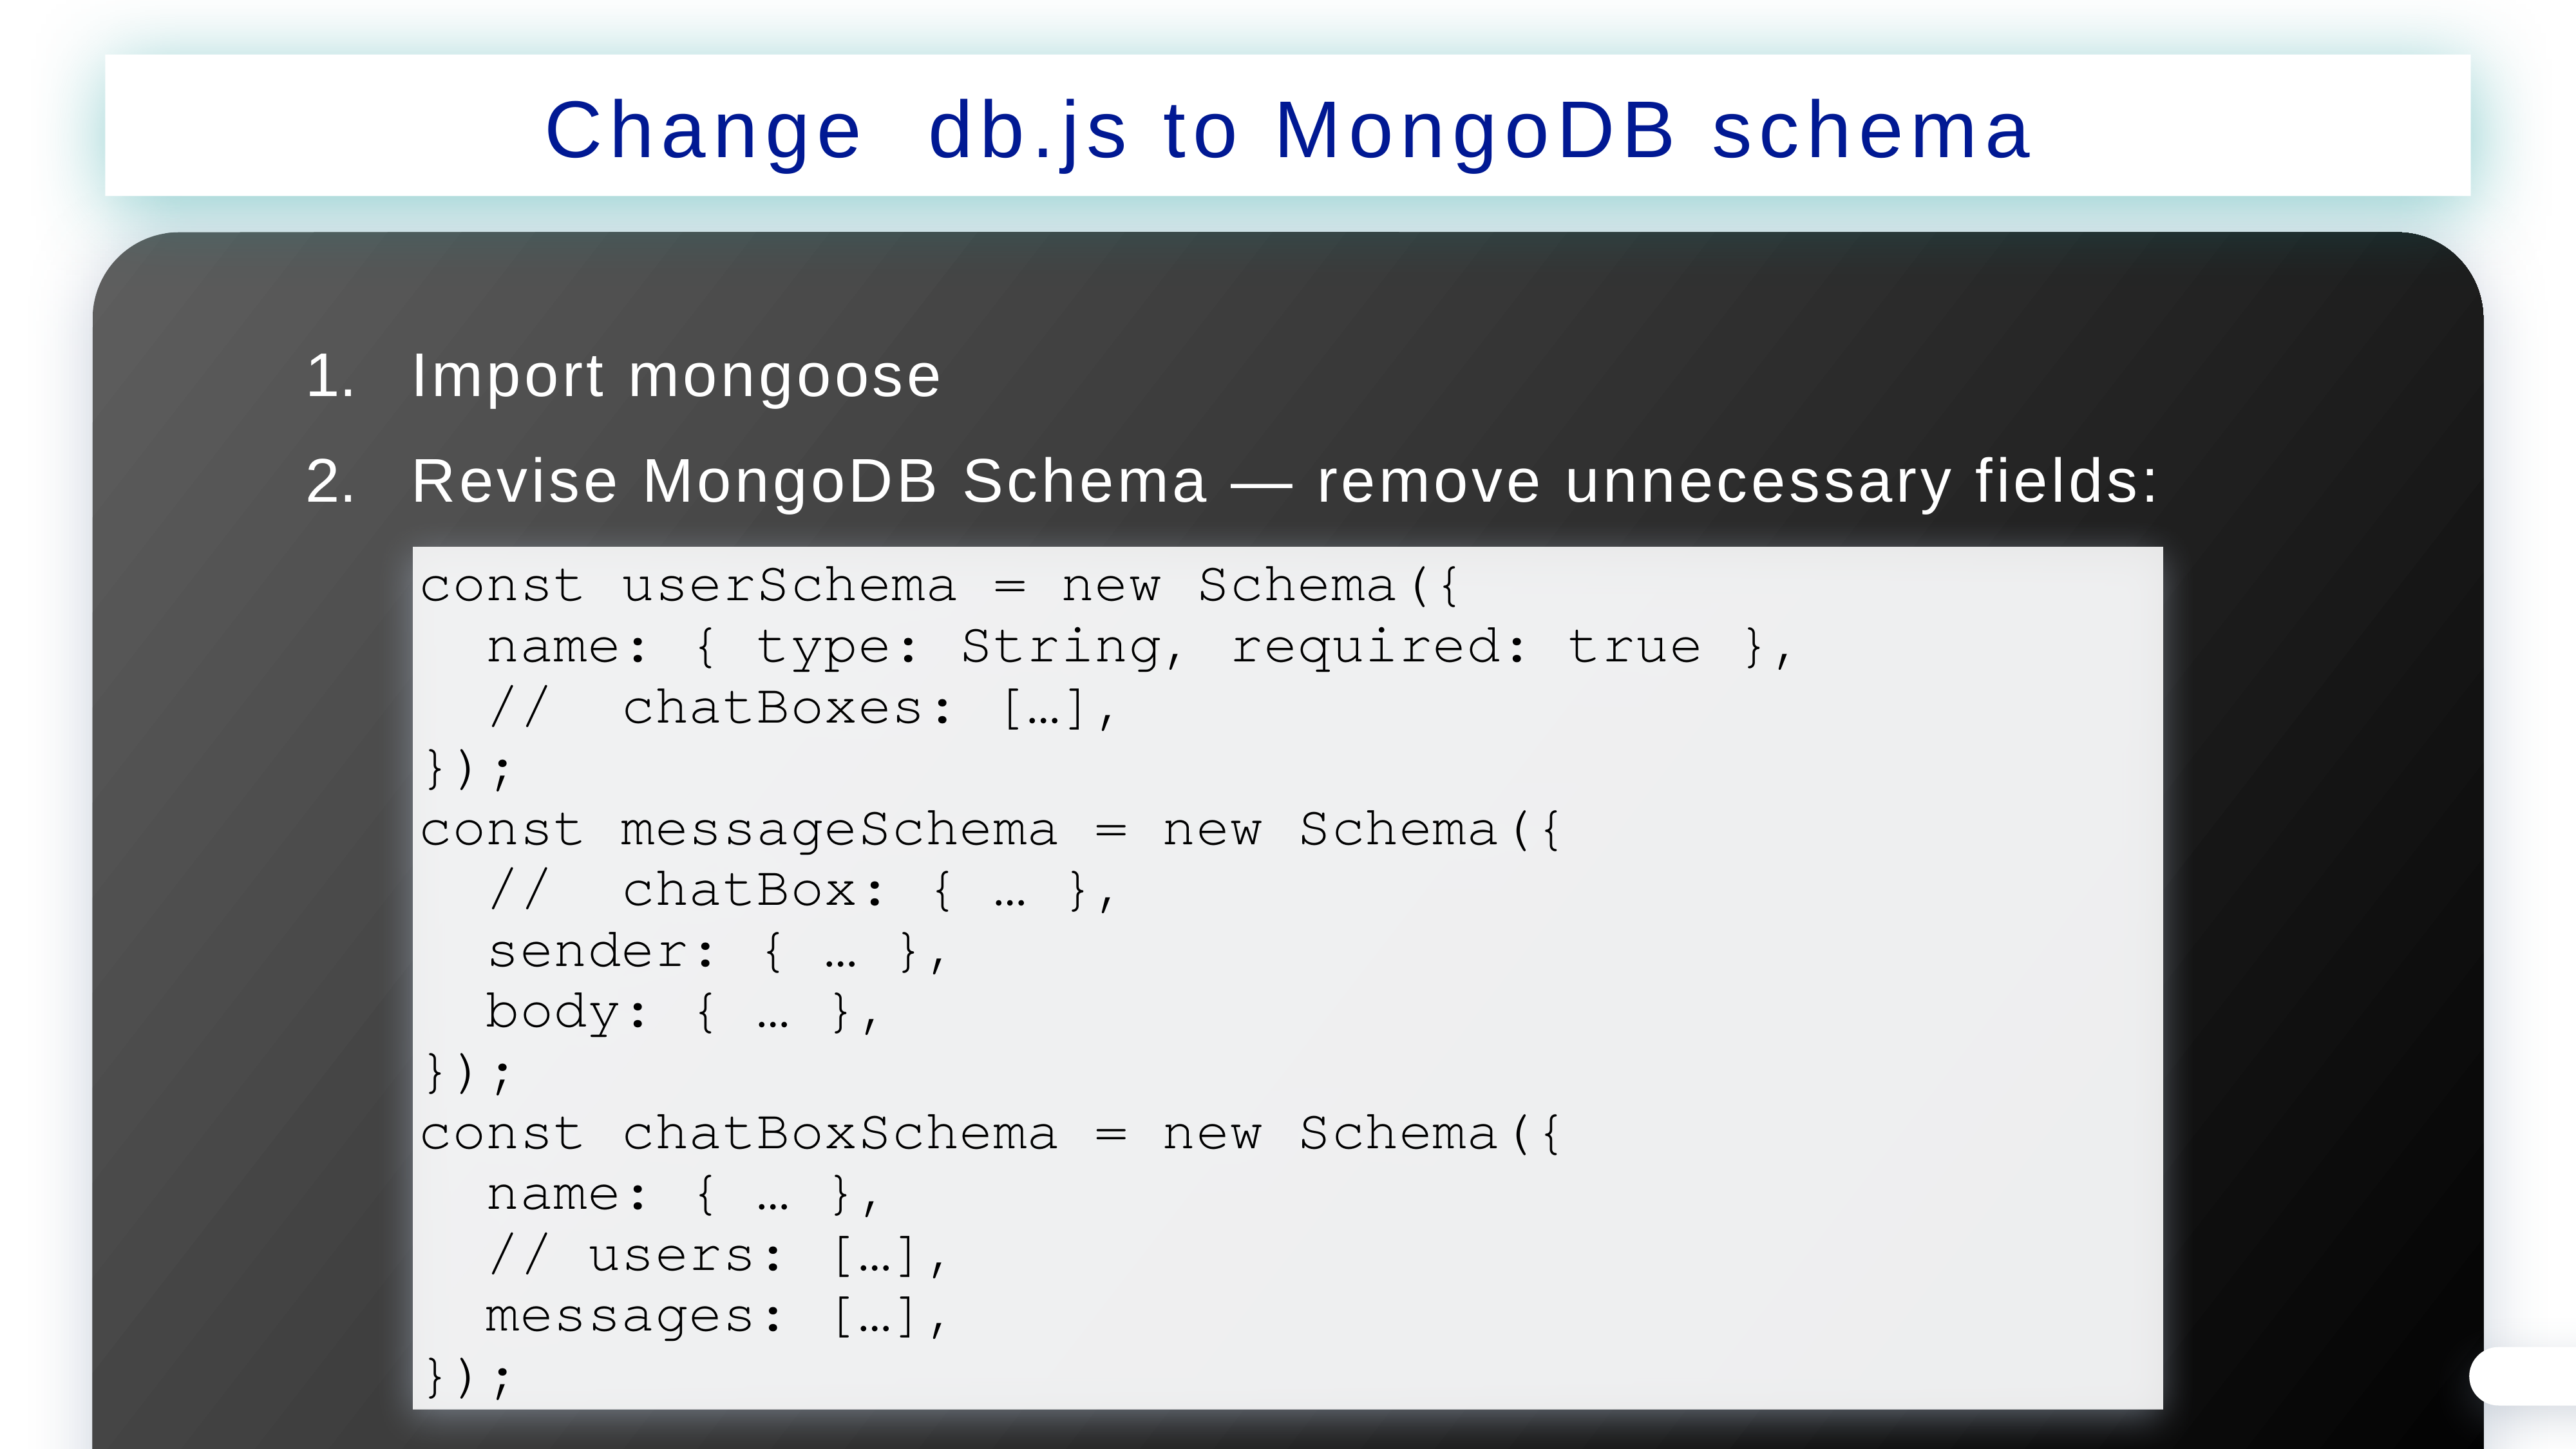

Change  db.js to MongoDB schema
Import mongoose
Revise MongoDB Schema — remove unnecessary fields:
const userSchema = new Schema({
  name: { type: String, required: true },
  //  chatBoxes: […],
});
const messageSchema = new Schema({
  //  chatBox: { … },
  sender: { … },
  body: { … },
});
const chatBoxSchema = new Schema({
  name: { … },
  // users: […],
  messages: […],
});
9